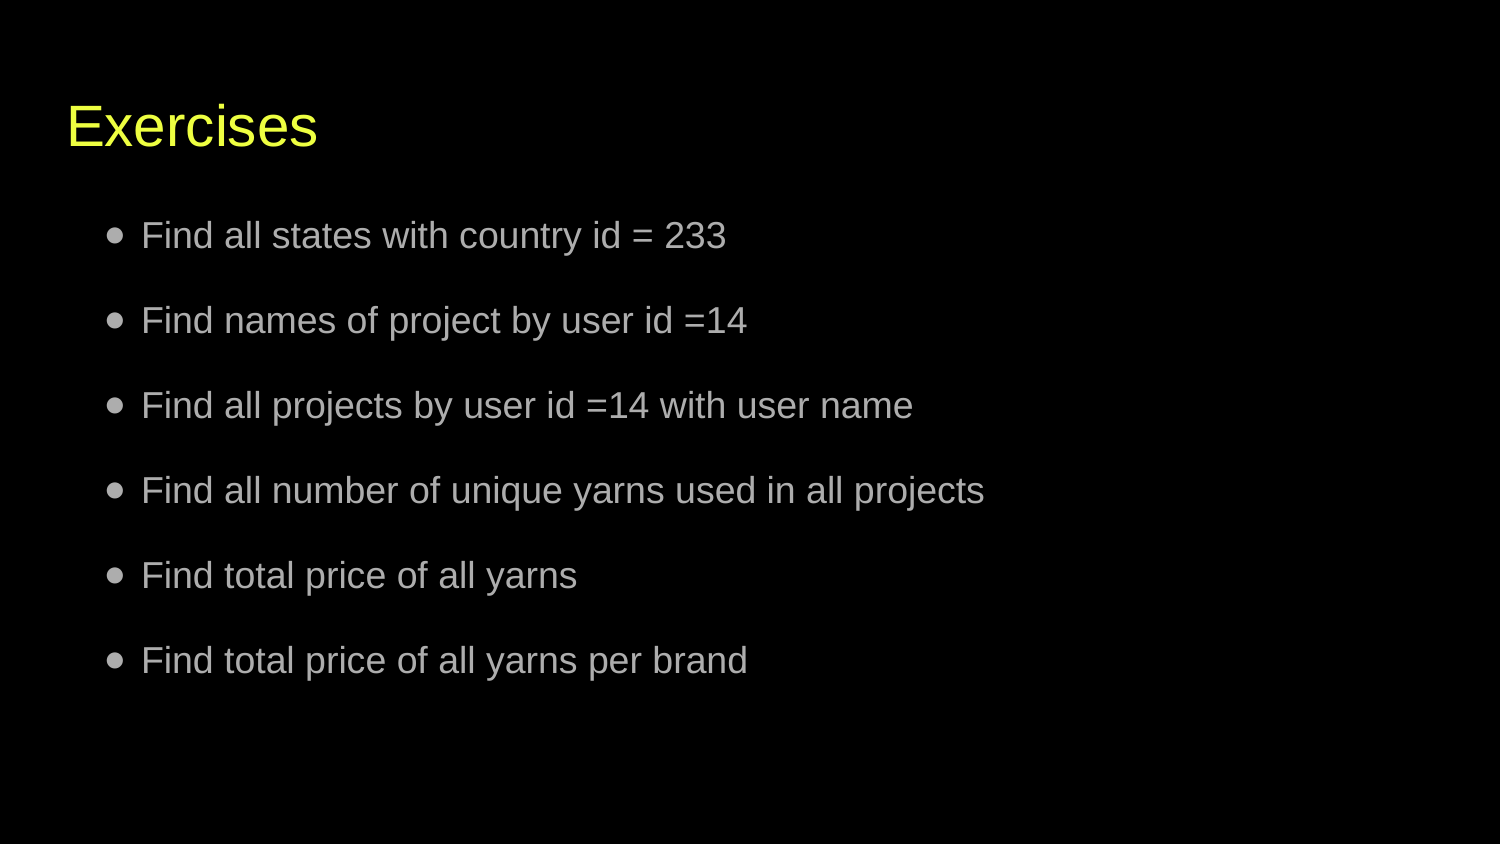

# Exercises
Find all states with country id = 233
Find names of project by user id =14
Find all projects by user id =14 with user name
Find all number of unique yarns used in all projects
Find total price of all yarns
Find total price of all yarns per brand

https://goo.gl/kCuA7F